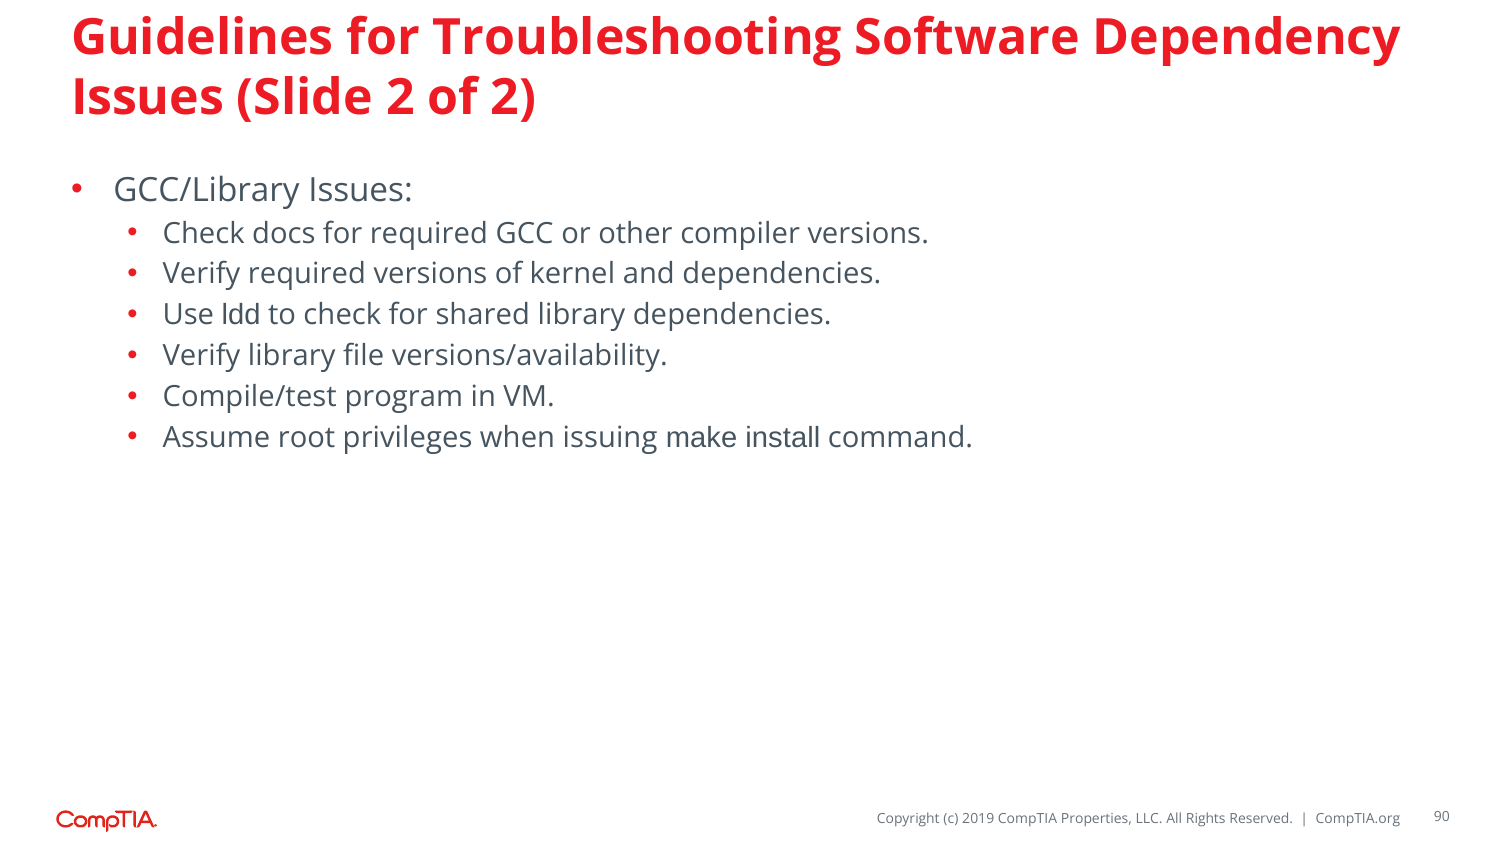

# Guidelines for Troubleshooting Software Dependency Issues (Slide 2 of 2)
GCC/Library Issues:
Check docs for required GCC or other compiler versions.
Verify required versions of kernel and dependencies.
Use ldd to check for shared library dependencies.
Verify library file versions/availability.
Compile/test program in VM.
Assume root privileges when issuing make install command.
90